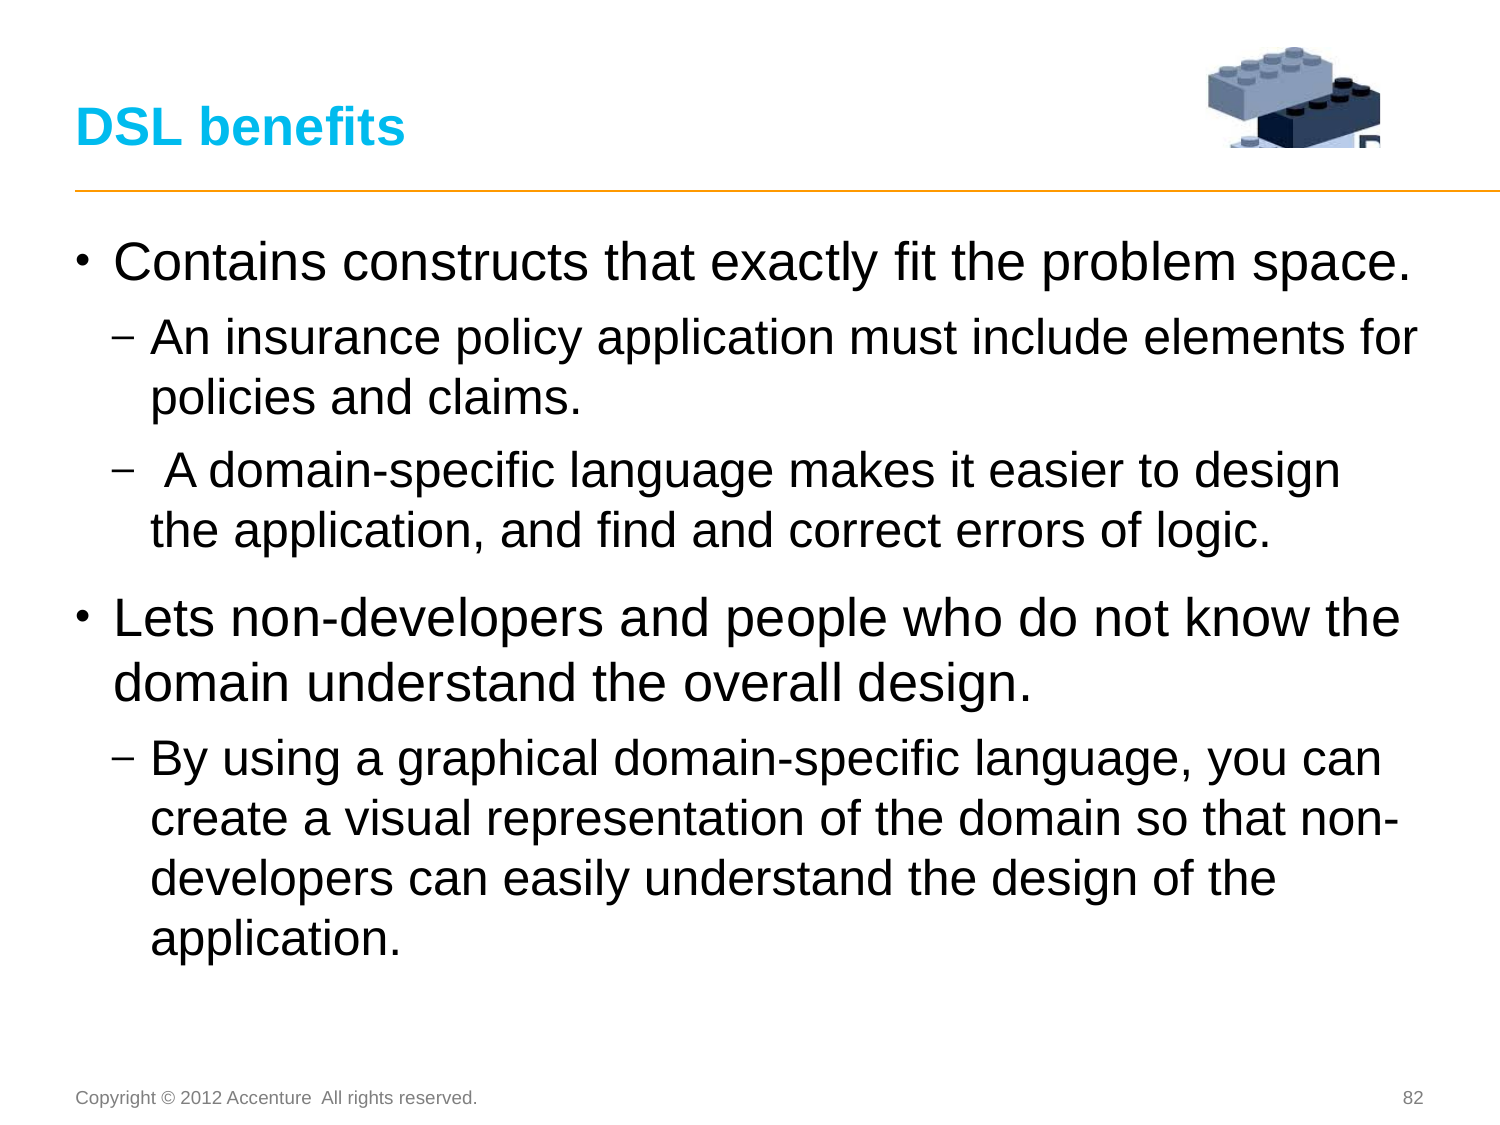

# DSL benefits
Contains constructs that exactly fit the problem space.
An insurance policy application must include elements for policies and claims.
 A domain-specific language makes it easier to design the application, and find and correct errors of logic.
Lets non-developers and people who do not know the domain understand the overall design.
By using a graphical domain-specific language, you can create a visual representation of the domain so that non-developers can easily understand the design of the application.